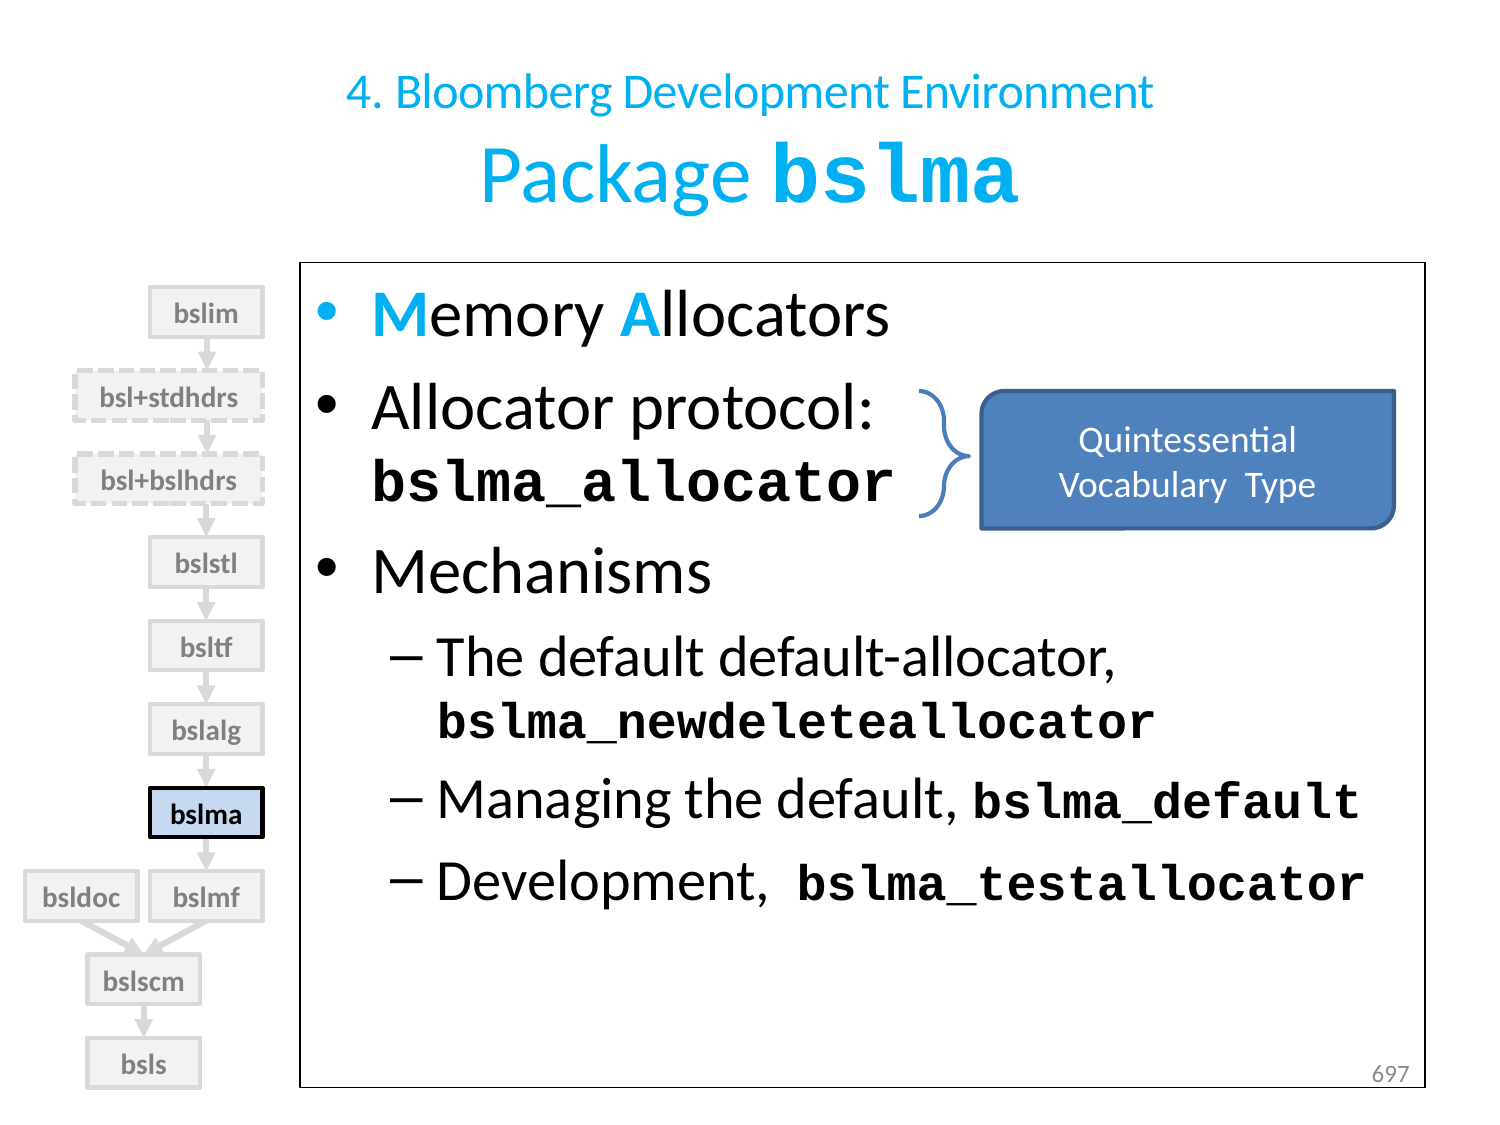

# 4. Bloomberg Development Environment Package bslma
Memory Allocators
Allocator protocol: bslma_allocator
Mechanisms
The default default-allocator, bslma_newdeleteallocator
Managing the default, bslma_default
Development,  bslma_testallocator
bslim
bsl+stdhdrs
bsl+bslhdrs
bslstl
bsltf
bslalg
bslma
bsldoc
bslmf
bslscm
bsls

Quintessential
Vocabulary  Type
697